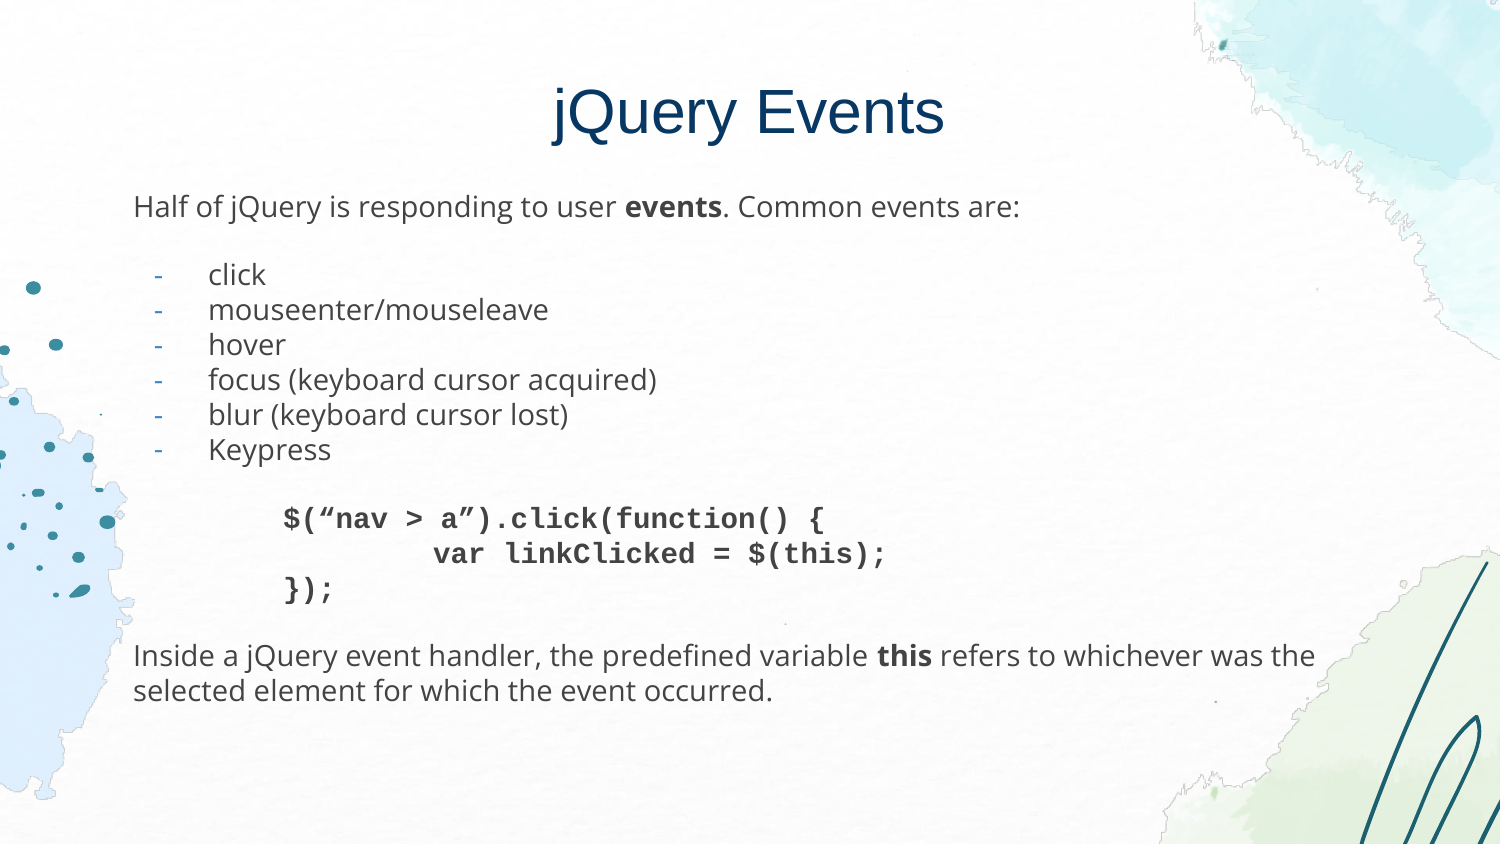

# jQuery Events
Half of jQuery is responding to user events. Common events are:
click
mouseenter/mouseleave
hover
focus (keyboard cursor acquired)
blur (keyboard cursor lost)
Keypress
	$(“nav > a”).click(function() {
		var linkClicked = $(this);
	});
Inside a jQuery event handler, the predefined variable this refers to whichever was the selected element for which the event occurred.